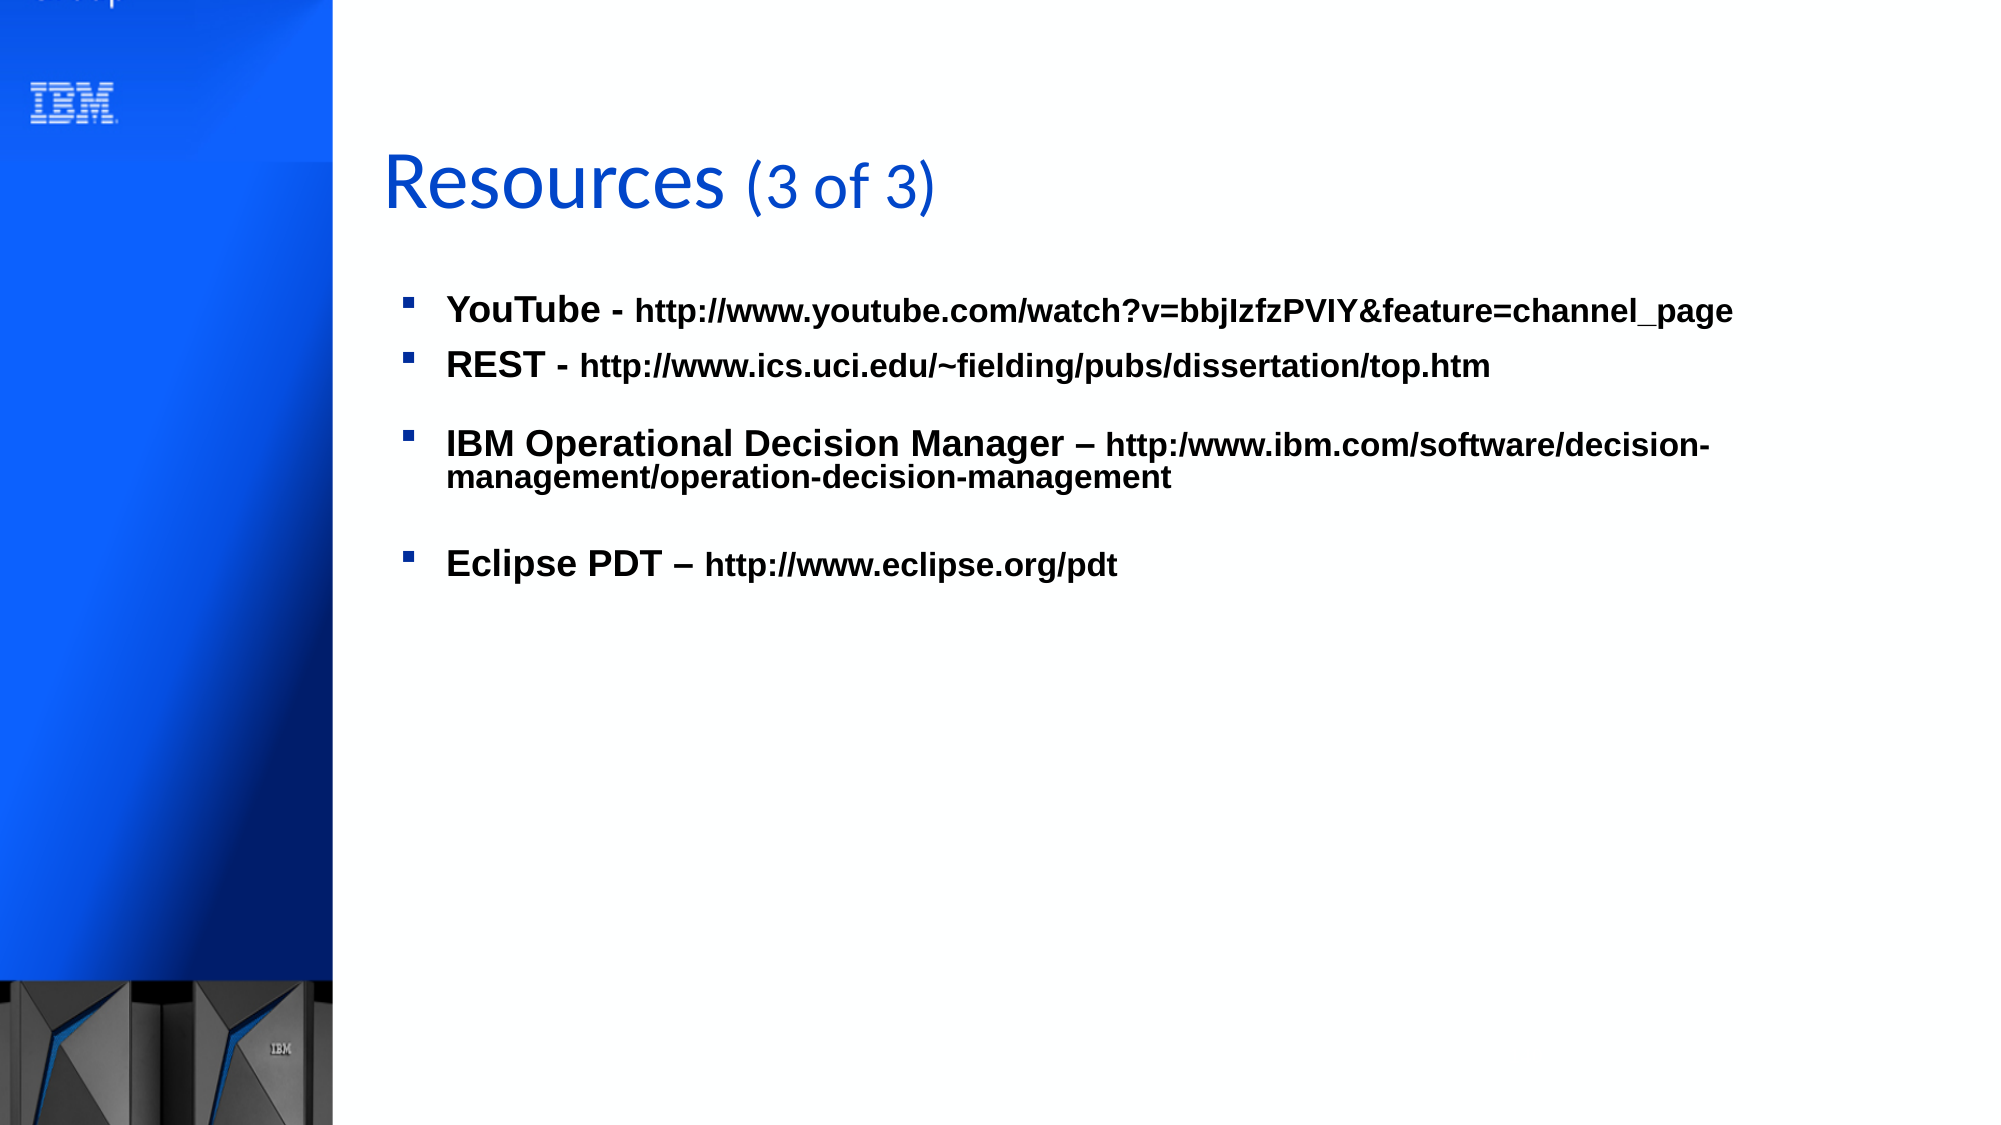

# Resources (3 of 3)
YouTube - http://www.youtube.com/watch?v=bbjIzfzPVIY&feature=channel_page
REST - http://www.ics.uci.edu/~fielding/pubs/dissertation/top.htm

IBM Operational Decision Manager – http:/www.ibm.com/software/decision-management/operation-decision-management

Eclipse PDT – http://www.eclipse.org/pdt

140